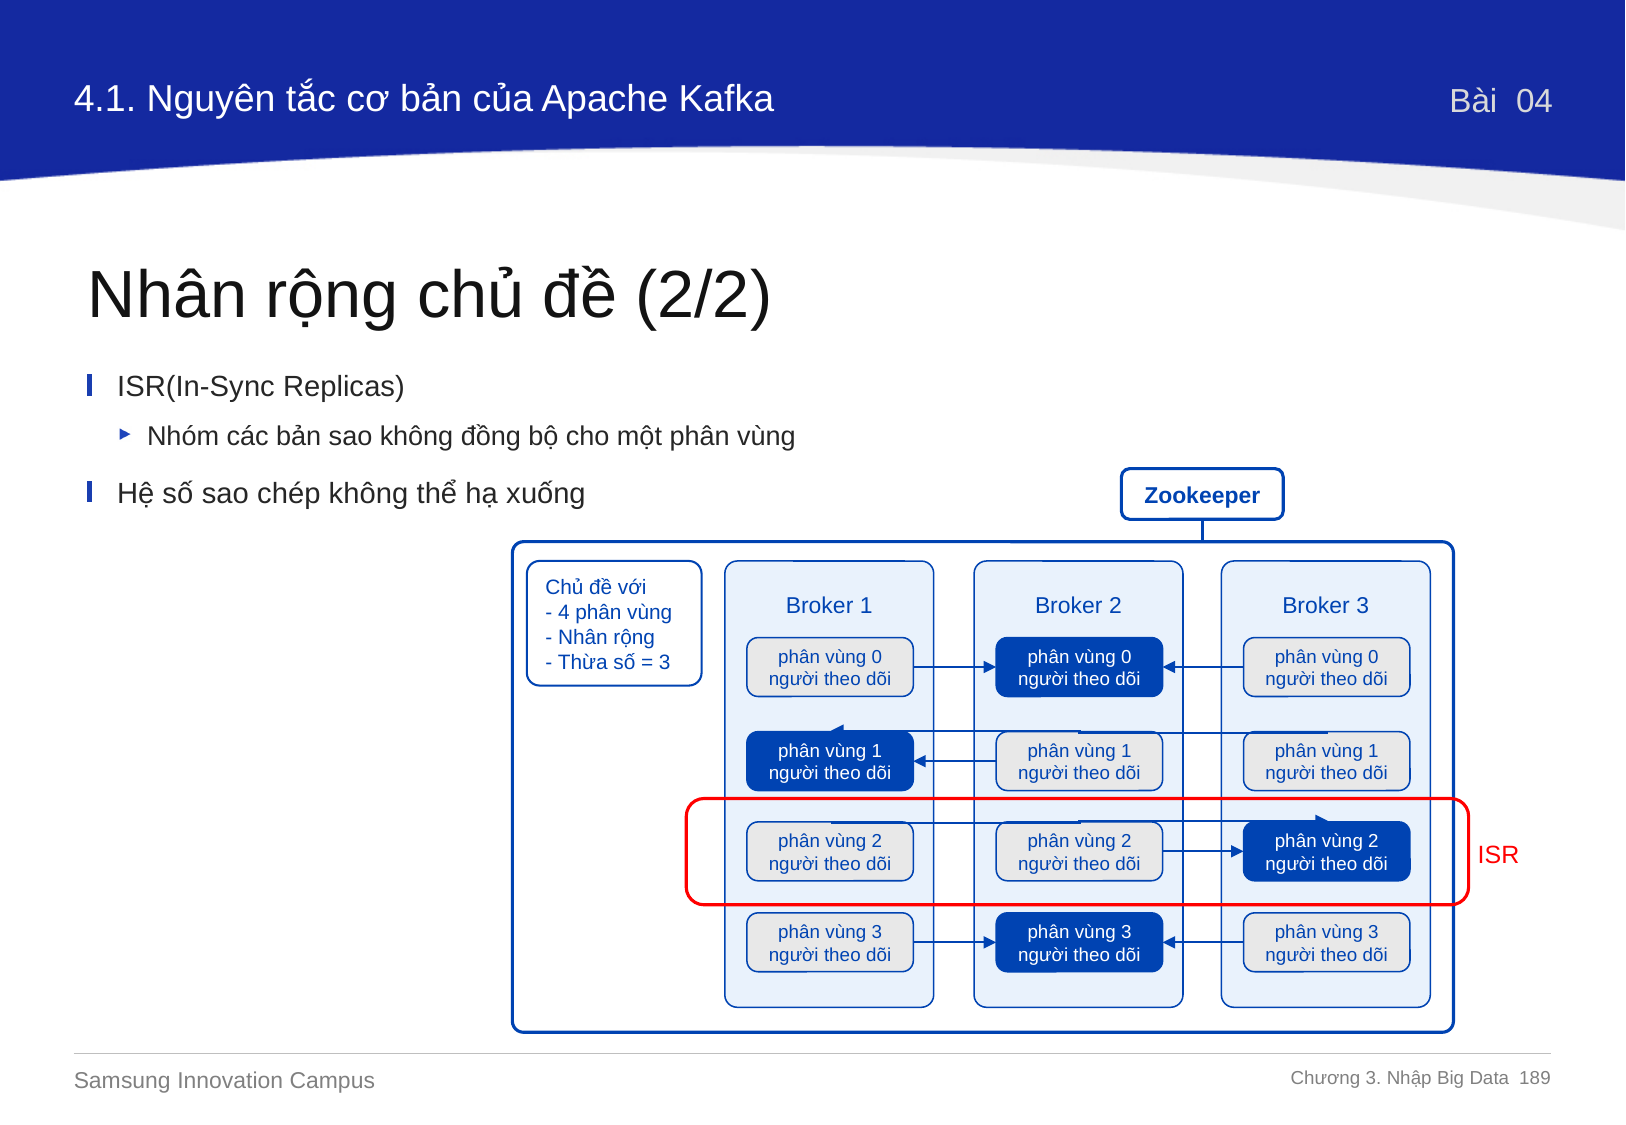

4.1. Nguyên tắc cơ bản của Apache Kafka
Bài  04
Nhân rộng chủ đề (2/2)
ISR(In-Sync Replicas)
Nhóm các bản sao không đồng bộ cho một phân vùng
Hệ số sao chép không thể hạ xuống
Zookeeper

Chủ đề với
- 4 phân vùng
- Nhân rộng
- Thừa số = 3
Broker 1

phân vùng 0
người theo dõi
phân vùng 1
người theo dõi
phân vùng 2
người theo dõi
phân vùng 3
người theo dõi
Broker 2

phân vùng 0
người theo dõi
phân vùng 1
người theo dõi
phân vùng 2
người theo dõi
phân vùng 3
người theo dõi
Broker 3

phân vùng 0
người theo dõi
phân vùng 1
người theo dõi
phân vùng 2
người theo dõi
phân vùng 3
người theo dõi

ISR